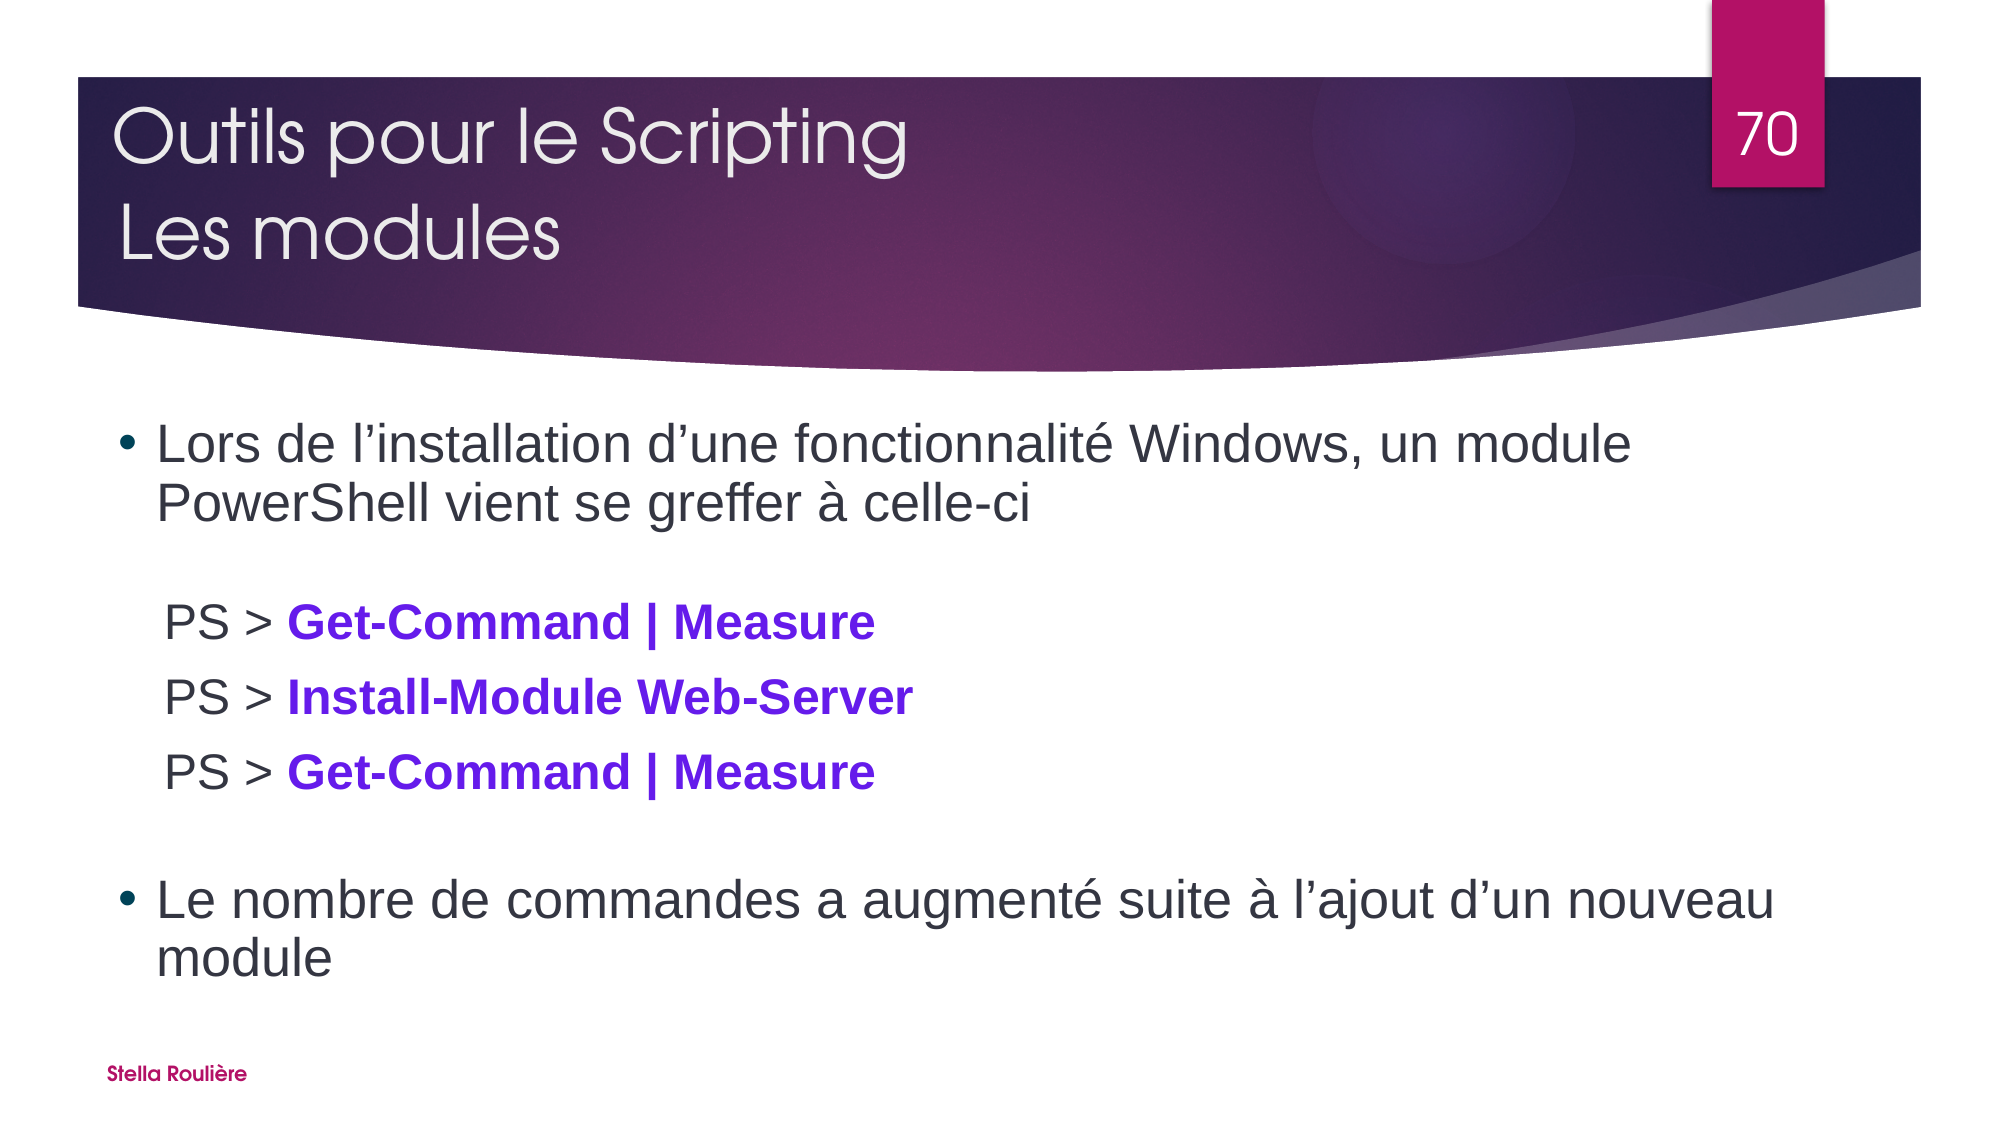

Outils pour le Scripting
70
# Les modules
Lors de l’installation d’une fonctionnalité Windows, un module PowerShell vient se greffer à celle-ci

Le nombre de commandes a augmenté suite à l’ajout d’un nouveau module

PS > Get-Command | Measure
PS > Install-Module Web-Server
PS > Get-Command | Measure

Stella Roulière